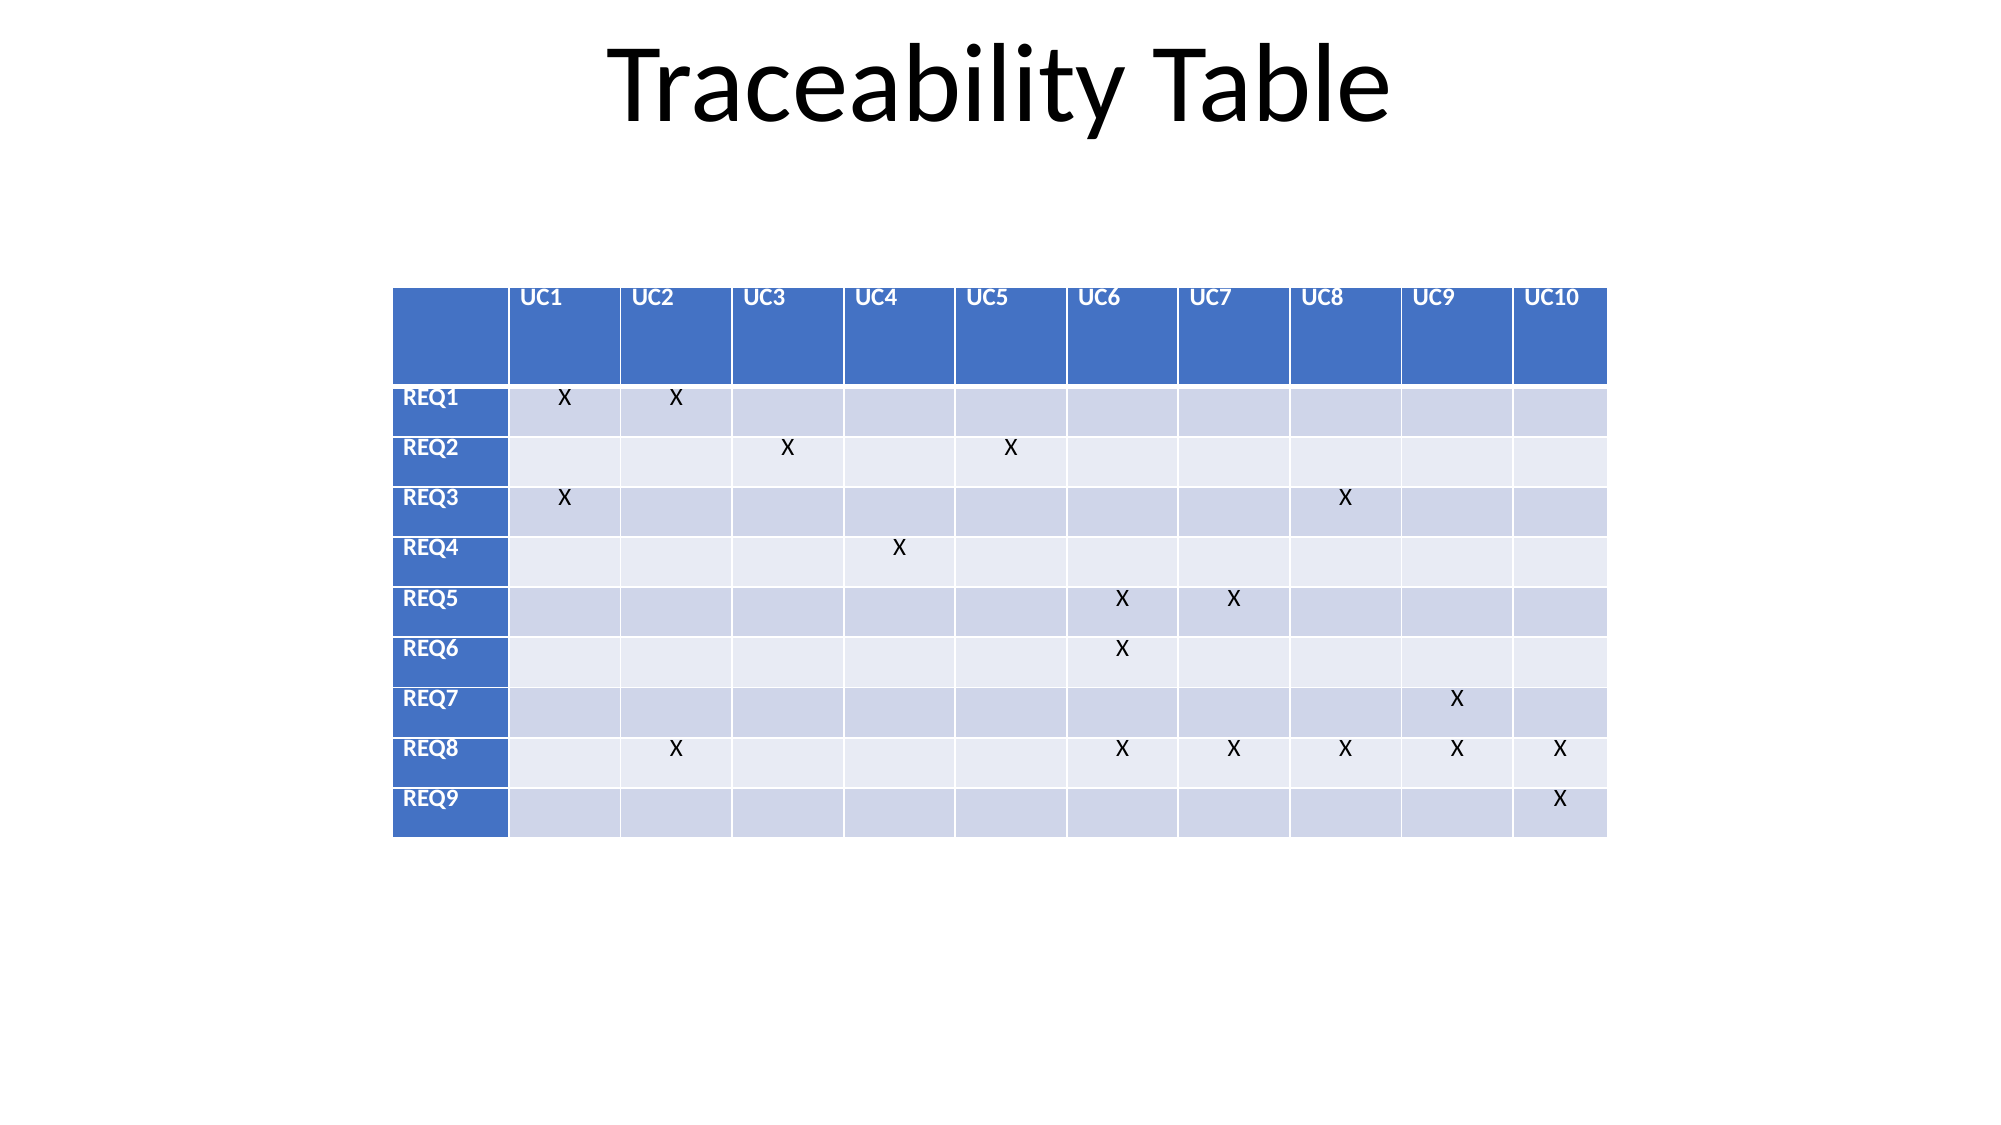

# Traceability Table
|  | UC1 | UC2 | UC3 | UC4 | UC5 | UC6 | UC7 | UC8 | UC9 | UC10 |
| --- | --- | --- | --- | --- | --- | --- | --- | --- | --- | --- |
| REQ1 | X | X |  |  |  |  |  |  |  |  |
| REQ2 |  |  | X |  | X |  |  |  |  |  |
| REQ3 | X |  |  |  |  |  |  | X |  |  |
| REQ4 |  |  |  | X |  |  |  |  |  |  |
| REQ5 |  |  |  |  |  | X | X |  |  |  |
| REQ6 |  |  |  |  |  | X |  |  |  |  |
| REQ7 |  |  |  |  |  |  |  |  | X |  |
| REQ8 |  | X |  |  |  | X | X | X | X | X |
| REQ9 |  |  |  |  |  |  |  |  |  | X |